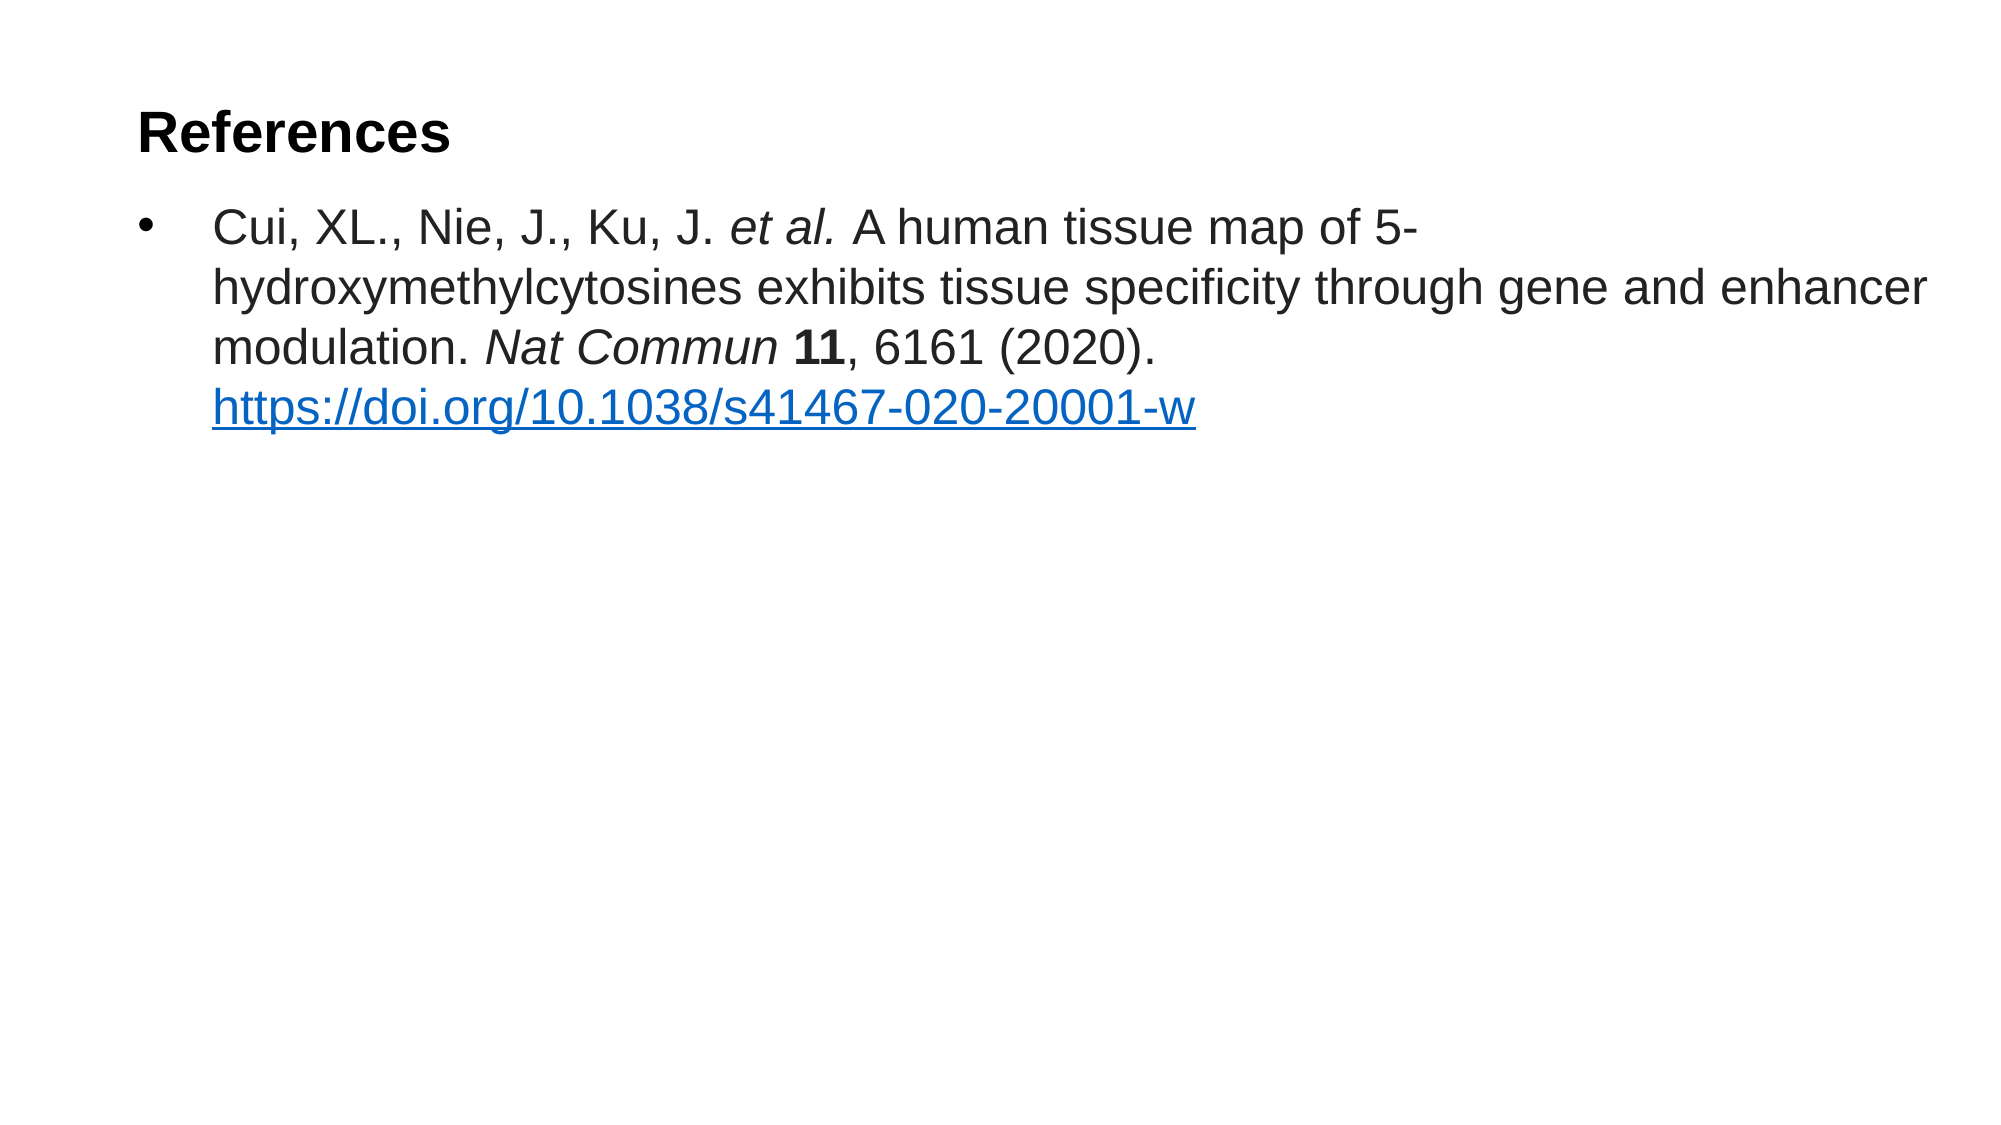

References
Cui, XL., Nie, J., Ku, J. et al. A human tissue map of 5-hydroxymethylcytosines exhibits tissue specificity through gene and enhancer modulation. Nat Commun 11, 6161 (2020). https://doi.org/10.1038/s41467-020-20001-w